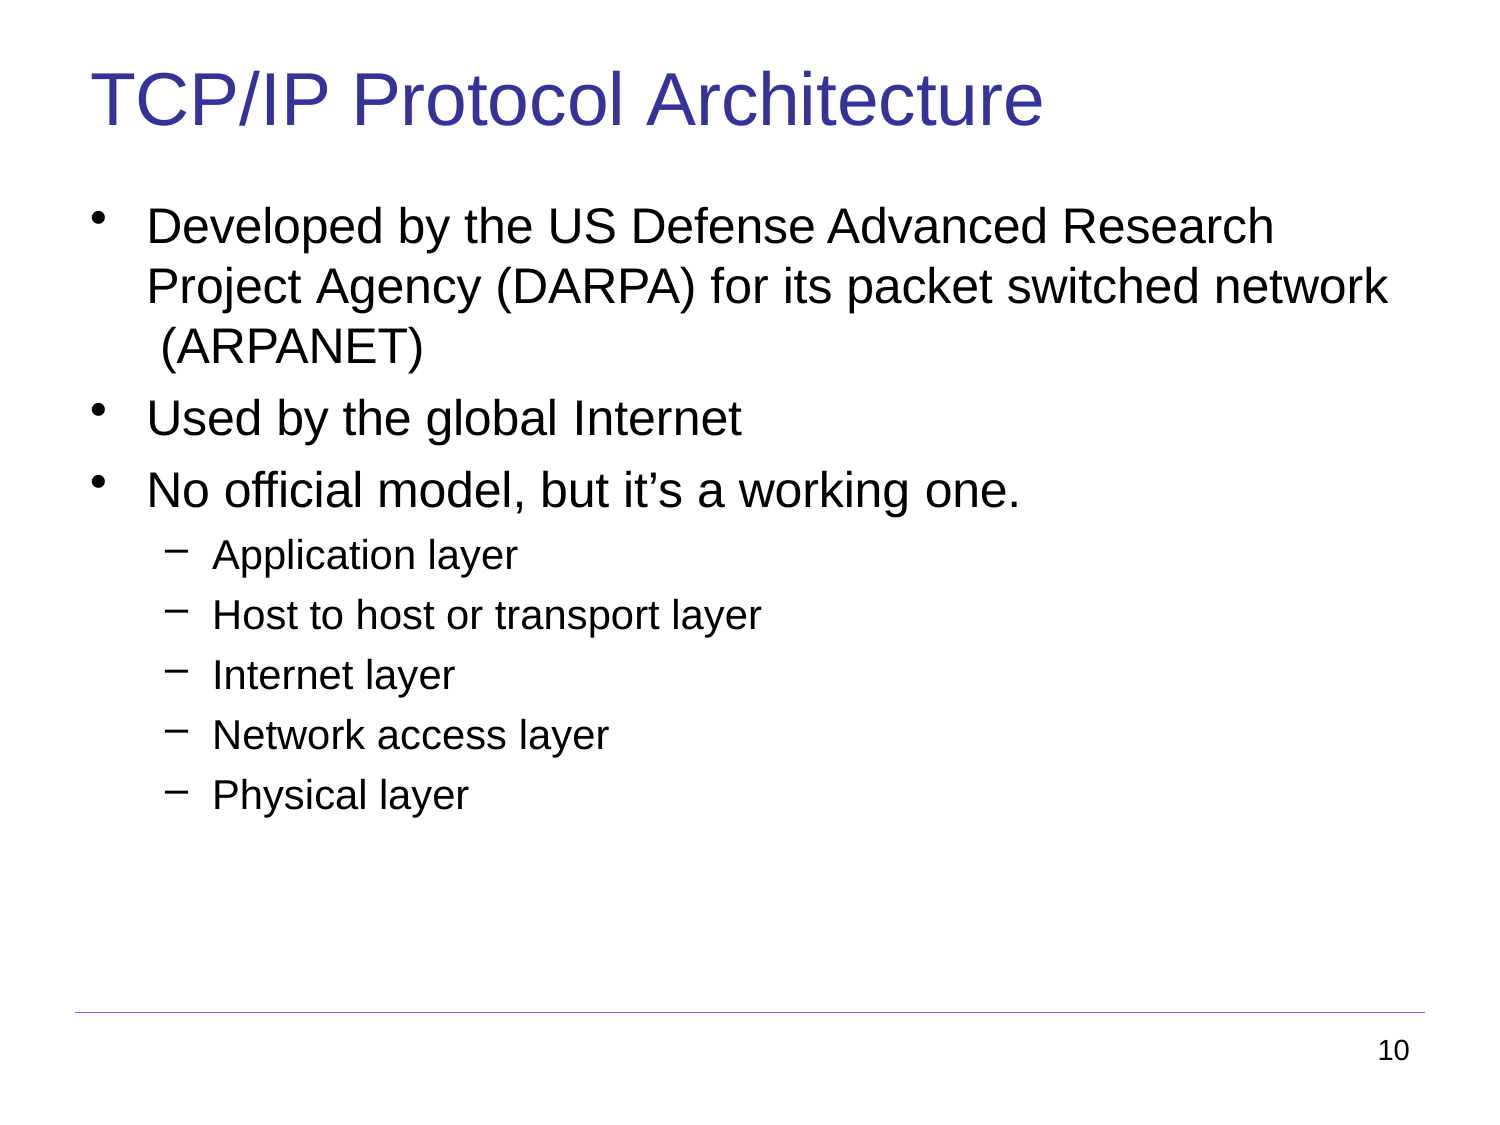

# TCP/IP Protocol Architecture
Developed by the US Defense Advanced Research  Project Agency (DARPA) for its packet switched network  (ARPANET)
Used by the global Internet
No official model, but it’s a working one.
Application layer
Host to host or transport layer
Internet layer
Network access layer
Physical layer

10